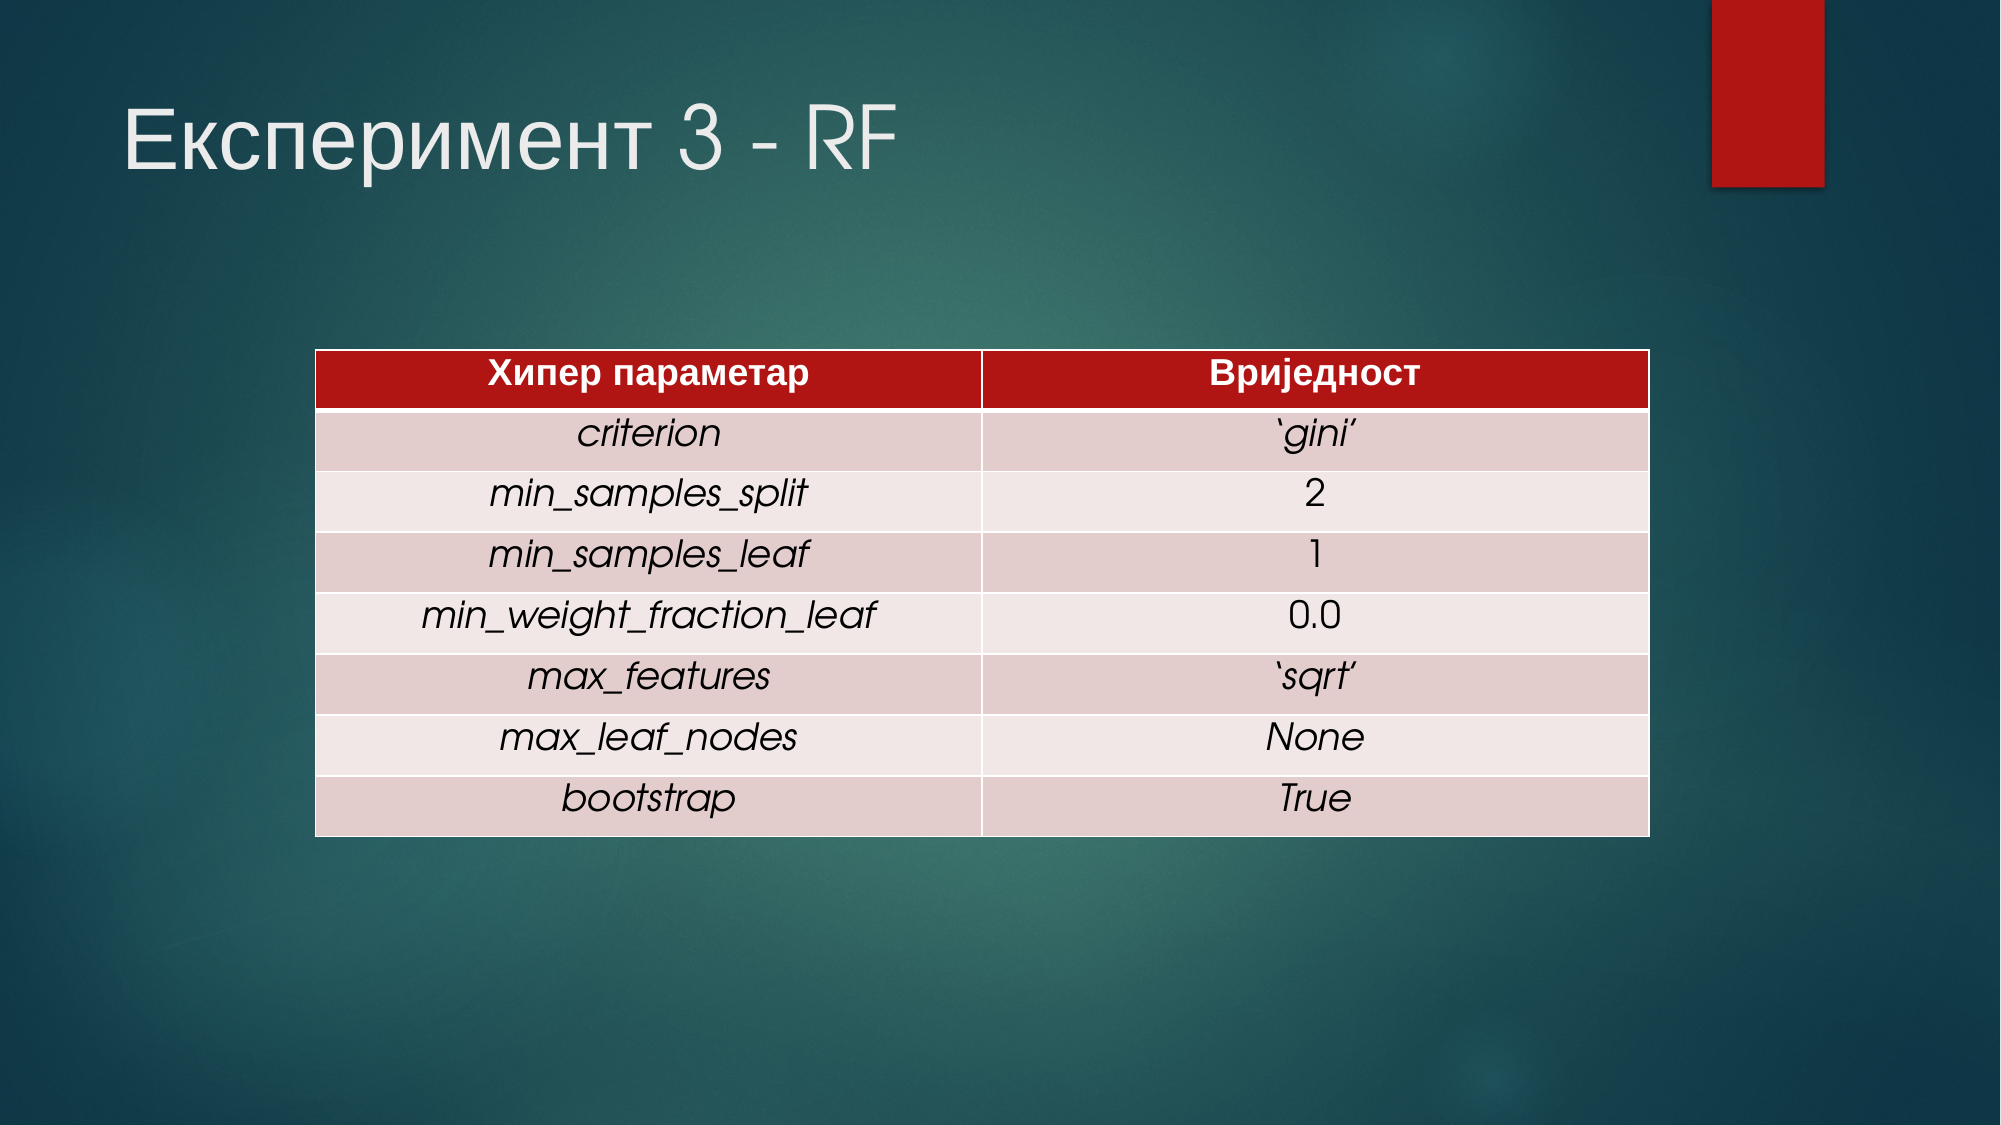

# Експеримент 3 - RF
| Хипер параметар | Вриједност |
| --- | --- |
| criterion | ‘gini’ |
| min\_samples\_split | 2 |
| min\_samples\_leaf | 1 |
| min\_weight\_fraction\_leaf | 0.0 |
| max\_features | ‘sqrt’ |
| max\_leaf\_nodes | None |
| bootstrap | True |